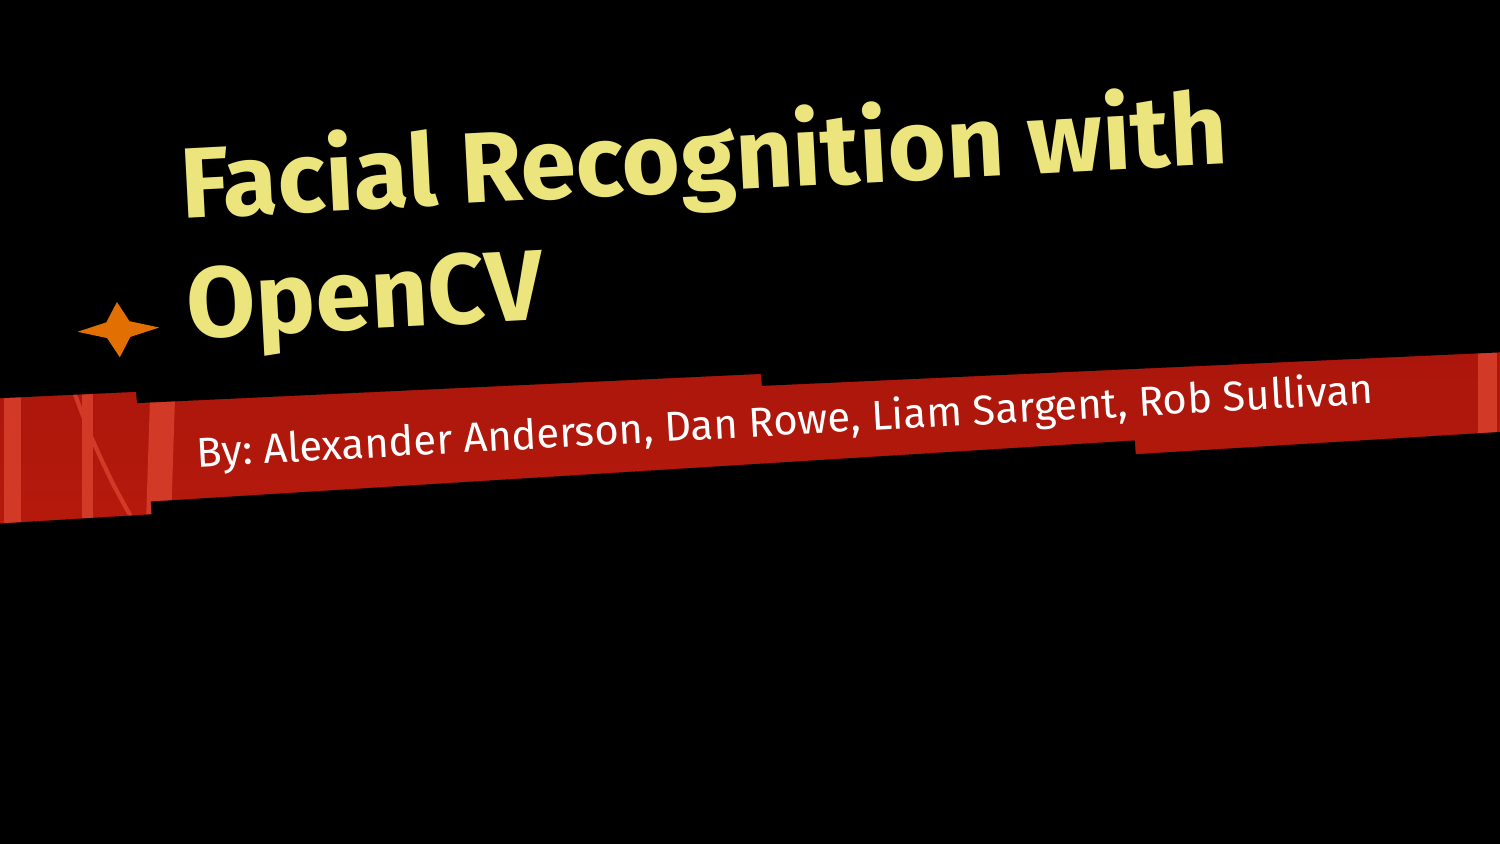

# Facial Recognition with OpenCV
By: Alexander Anderson, Dan Rowe, Liam Sargent, Rob Sullivan